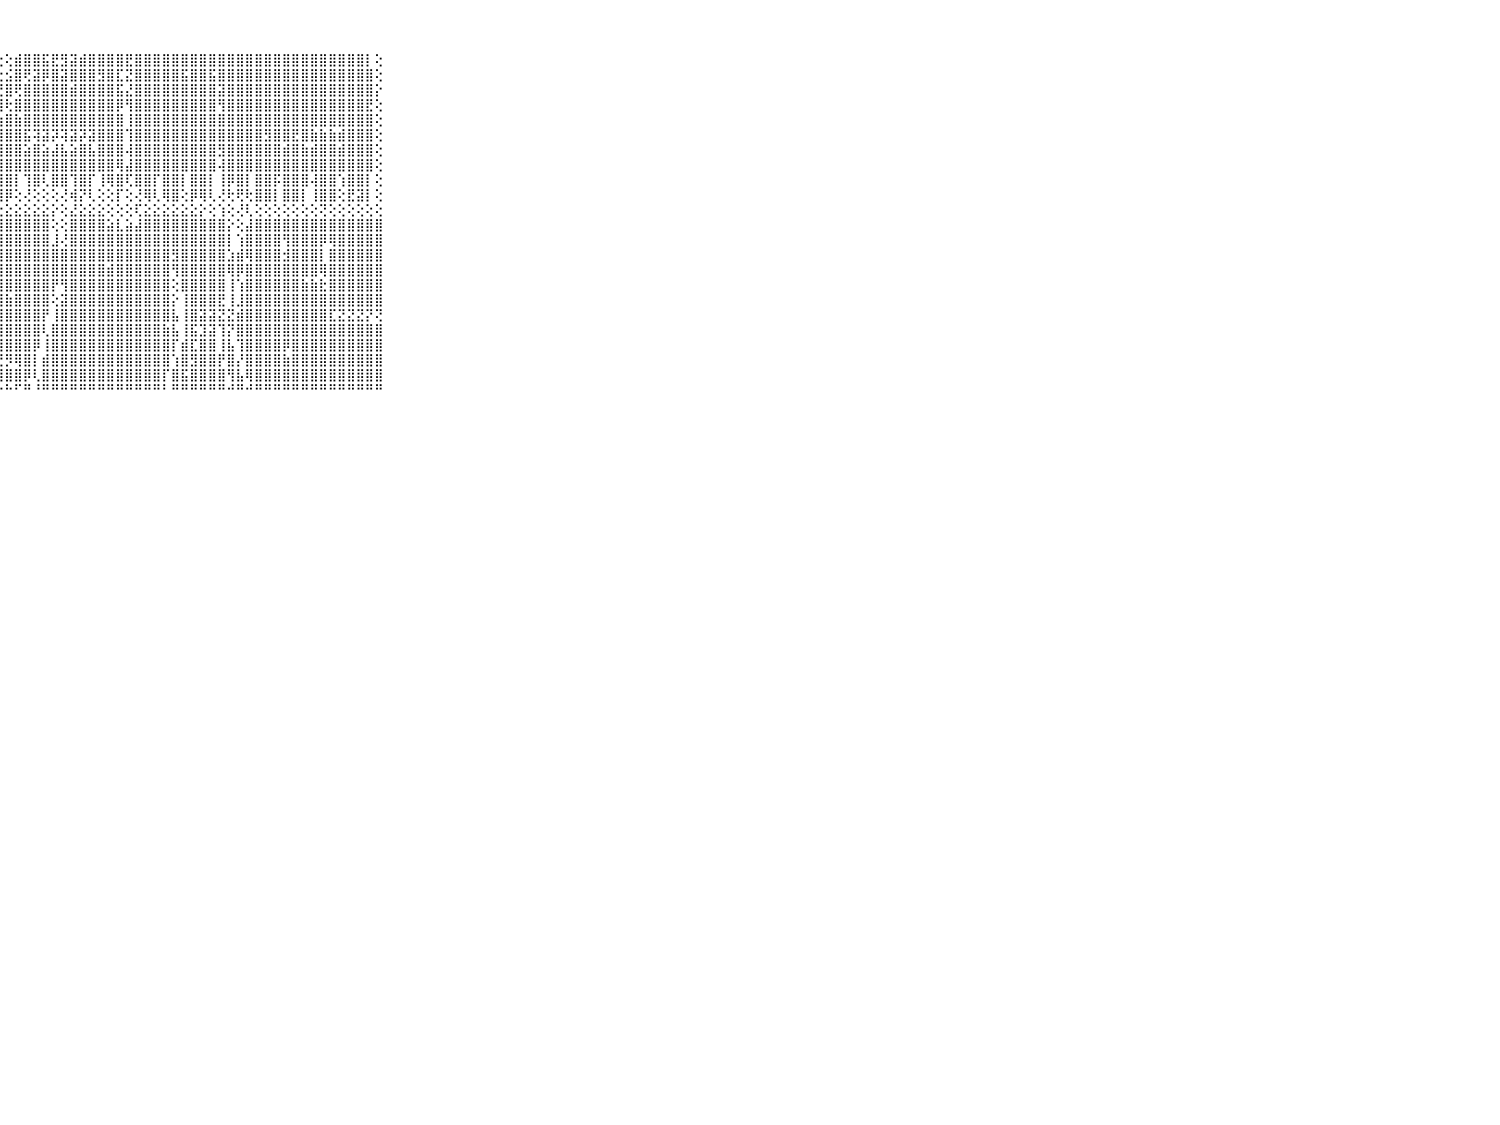

⠀⠀⠀⠀⠀⠀⠀⠀⠀⠀⠀⠀⠀⠀⠀⠀⠀⠀⠀⠀⠀⠀⠁⠁⢕⠀⢁⢕⢕⣾⣿⣿⣯⣟⣻⣽⣾⣿⣿⣿⣿⣟⣿⣿⣿⣿⣿⣿⣿⣿⣿⣿⣿⣿⣿⣿⣿⣿⣿⣿⣿⣿⣿⣿⣿⣿⣿⡇⢕⠀⠀⠀⠀⠀⠀⠀⠀⠀⠀⠀⠀
⠀⠀⠀⠀⠀⠀⠀⠀⠀⠀⠀⠀⠀⠀⠀⠀⠀⠀⠀⠀⠀⠀⢔⢕⢕⢄⢕⢕⣪⣿⢟⣽⡿⣿⣽⣿⣿⣿⣻⣿⣏⣝⣿⣿⣿⣿⣿⣯⣿⣿⣯⣿⣿⣿⣿⣿⣿⣿⣿⣿⣿⣿⣿⣿⣿⣿⣿⣿⢕⠀⠀⠀⠀⠀⠀⠀⠀⠀⠀⠀⠀
⠀⠀⠀⠀⠀⠀⠀⠀⠀⠀⠀⠀⠀⠀⠀⠀⠀⠀⠀⠀⠀⠀⢕⢕⢕⢅⢕⢜⣿⢟⣿⣿⣿⣿⣿⣾⣿⣿⣿⣿⣯⣜⣿⣿⣿⣿⣿⣿⣿⣿⣿⣽⣿⣿⣿⣿⣿⣿⣿⣿⣿⣿⣿⣿⣿⣿⣿⣿⡕⠀⠀⠀⠀⠀⠀⠀⠀⠀⠀⠀⠀
⠀⠀⠀⠀⠀⠀⠀⠀⠀⠀⠀⠀⠀⠀⠀⠀⠀⠀⠀⠀⠀⠄⢕⢕⢕⢕⢕⢸⢗⣿⣿⣿⣿⣿⣿⣿⣿⣿⣿⣿⡿⢻⣿⣿⣿⣿⣿⣿⣿⣿⣿⢻⣿⣿⣿⣿⣿⣿⣿⣿⣿⣿⣿⣿⣿⣿⣿⣟⢕⠀⠀⠀⠀⠀⠀⠀⠀⠀⠀⠀⠀
⠀⠀⠀⠀⠀⠀⠀⠀⠀⠀⠀⠀⠀⠀⠀⠀⠀⠀⠀⠀⠀⢕⢕⢕⢕⢕⢕⢱⣿⣷⣿⣿⣿⣿⣿⣿⣿⣿⣿⣿⣿⢸⣿⣿⣿⣿⣿⣿⣿⣿⣿⣿⣿⣿⣿⣿⣿⣿⣿⣿⣿⣿⣿⣿⣿⣿⣿⣿⢕⠀⠀⠀⠀⠀⠀⠀⠀⠀⠀⠀⠀
⠀⠀⠀⠀⠀⠀⠀⠀⠀⠀⠀⠀⠀⠀⠀⠀⠀⠀⠀⠀⠀⢕⢕⢕⢕⢕⢕⢸⣿⣿⣯⢽⣽⡽⢽⣽⡽⣽⣿⣿⣿⢹⣿⣿⣿⣿⣿⣿⣿⣿⣿⣿⣿⣿⣿⣿⣻⣿⣿⣟⣿⣷⣷⣷⣾⣿⣿⣿⢕⠀⠀⠀⠀⠀⠀⠀⠀⠀⠀⠀⠀
⠀⠀⠀⠀⠀⠀⠀⠀⠀⠀⠀⠀⠀⠀⠀⠀⠀⠀⠀⠀⠀⢕⢕⢕⢕⢕⢕⢸⣿⣿⣵⣿⣵⣼⣧⣵⣿⣧⣿⣿⣿⢼⣿⣿⣿⣿⣿⣿⣿⣿⣿⣻⣿⣿⣿⣿⣿⣿⣾⣿⣷⣾⣿⣿⣾⣿⣿⣿⢕⠀⠀⠀⠀⠀⠀⠀⠀⠀⠀⠀⠀
⠀⠀⠀⠀⠀⠀⠀⠀⠀⠀⠀⠀⠀⠀⠀⠀⠀⠀⠀⢀⢔⢕⢕⢕⢕⢕⢕⢸⣿⣿⣿⣿⣿⣿⣿⣿⣿⣿⣿⣿⢿⣼⣿⣿⣿⣿⣿⣿⣿⣿⣿⢼⣿⣿⣿⣿⣿⣿⣿⣿⣿⣿⣿⣿⣿⣿⣿⣿⢕⠀⠀⠀⠀⠀⠀⠀⠀⠀⠀⠀⠀
⠀⠀⠀⠀⠀⠀⠀⠀⠀⠀⠀⠀⠀⠀⠀⠀⠀⠀⢅⢕⢕⢕⢕⢕⢕⢕⢕⢸⣿⡇⢹⣿⢇⣿⣿⢹⣿⡏⢸⢿⣿⢏⣿⣿⡏⣿⣿⡇⣿⣿⡇⢸⡿⣿⡇⣿⣿⡯⣿⣿⣿⢼⣿⣿⢱⣿⣿⡇⢕⠀⠀⠀⠀⠀⠀⠀⠀⠀⠀⠀⠀
⠀⠀⠀⠀⠀⠀⠀⠀⠀⠀⠀⠀⠀⠀⠀⠀⠑⠑⢕⢕⢕⢇⢕⢕⢕⢕⢕⢸⡿⢕⢜⢕⢕⢕⢜⢾⡝⢇⢕⢕⡏⢕⢜⢿⢇⢿⣿⢕⡿⢿⢇⢜⢗⢟⢗⣿⣿⡇⣿⣿⡇⢸⣿⣿⢕⣟⣽⡇⢕⠀⠀⠀⠀⠀⠀⠀⠀⠀⠀⠀⠀
⠀⠀⠀⠀⠀⠀⠀⠀⠀⠀⠀⣤⣤⣤⣤⣤⣤⣤⣴⣥⣵⣵⣵⣵⣵⣵⣕⣕⣕⣕⣕⣕⣕⡕⢕⣜⣕⣕⣕⢕⢕⢕⢏⣕⣕⣕⣕⣕⣕⡕⢕⢱⢕⢜⢇⢕⢕⢕⢕⢕⢕⢕⢝⢕⢕⢕⢕⢕⢕⠀⠀⠀⠀⠀⠀⠀⠀⠀⠀⠀⠀
⠀⠀⠀⠀⠀⠀⠀⠀⠀⠀⠀⣿⣿⣿⣿⣿⣿⣿⣿⣿⣿⣿⣿⣿⣿⣿⣿⣿⣿⣿⣿⣿⣿⢕⢕⣿⣿⣿⣿⣵⣇⣵⣼⣿⣿⣿⣿⣿⣿⣿⣿⣿⡕⢕⣼⣿⣿⣿⣿⣿⣿⣿⣿⣿⣿⣿⣿⣿⣿⠀⠀⠀⠀⠀⠀⠀⠀⠀⠀⠀⠀
⠀⠀⠀⠀⠀⠀⠀⠀⠀⠀⠀⣹⣿⡇⣿⣿⣿⣿⣿⣿⡿⣿⣿⣿⣿⣿⣿⣿⣿⣿⣿⣿⣿⣸⢜⣿⣿⣿⣿⣿⣿⣿⣿⣿⣿⣿⣿⣿⣿⣿⣿⣿⡇⢱⣿⣿⣿⣿⢻⣿⣿⣿⡿⢿⣿⣿⣿⣿⣿⠀⠀⠀⠀⠀⠀⠀⠀⠀⠀⠀⠀
⠀⠀⠀⠀⠀⠀⠀⠀⠀⠀⠀⢝⢝⢝⣟⣻⣿⣿⣿⣿⣷⣾⣿⣿⣿⣿⣿⣿⣿⣿⣿⣿⣿⣿⣿⣿⣿⣿⣿⣿⣿⣿⣿⣿⣿⣿⣻⣿⣿⣿⣿⣿⣱⣾⢿⣿⣿⣿⣺⣿⣿⣿⡇⣿⣿⣿⣿⣿⣿⠀⠀⠀⠀⠀⠀⠀⠀⠀⠀⠀⠀
⠀⠀⠀⠀⠀⠀⠀⠀⠀⠀⠀⢱⣜⣼⣿⣿⣿⣿⣿⣿⣿⣿⣿⣿⣿⣿⢿⣿⣿⣿⣿⣿⣿⣿⣿⣿⣿⣿⣿⣾⣿⣿⣿⣿⣿⣿⢻⣿⣿⣿⣿⣿⢿⡿⣿⣿⣿⣿⣿⣿⣿⣿⢿⣿⣿⣿⣿⣿⣿⠀⠀⠀⠀⠀⠀⠀⠀⠀⠀⠀⠀
⠀⠀⠀⠀⠀⠀⠀⠀⠀⠀⠀⣿⣿⣿⣿⣿⢻⣿⣿⣿⣿⣿⣿⣿⣿⣿⢸⣿⣿⣿⣿⣿⣿⡟⢻⣿⣿⣿⣿⣿⣿⣿⣿⣿⣿⣿⢕⣿⣿⣿⣿⣿⢸⢱⣿⣿⣿⣿⣿⣿⣷⣷⣗⣿⣿⣿⣿⣿⣿⠀⠀⠀⠀⠀⠀⠀⠀⠀⠀⠀⠀
⠀⠀⠀⠀⠀⠀⠀⠀⠀⠀⠀⣿⣿⣿⣿⣿⣾⣿⣿⣿⣯⢝⣿⣿⣿⣿⢱⣿⣷⣿⣿⣿⣿⢕⣽⣿⣿⣿⣿⣿⣿⣿⣿⣿⣿⣿⡕⢸⣿⣿⣿⣟⢸⣸⣿⣿⣿⣿⣿⣿⣿⣿⣿⣿⣿⣿⣿⣿⣿⠀⠀⠀⠀⠀⠀⠀⠀⠀⠀⠀⠀
⠀⠀⠀⠀⠀⠀⠀⠀⠀⠀⠀⣿⣿⣿⣿⣿⡏⣿⣿⣿⣿⢱⣿⣿⣿⣿⢸⣿⣿⣿⣿⣿⡟⢸⣿⣿⣿⣿⣿⣿⣿⣿⣿⣿⣿⣿⣧⢸⣿⣽⣽⣝⣝⣾⣿⣿⣿⣿⣿⣿⣿⣿⣿⣏⣝⣝⣝⡝⢝⠀⠀⠀⠀⠀⠀⠀⠀⠀⠀⠀⠀
⠀⠀⠀⠀⠀⠀⠀⠀⠀⠀⠀⣿⣿⣿⡿⣿⢇⣿⣿⣿⣿⢸⣿⣿⣿⣿⢸⣿⣿⣿⣿⣿⢇⣿⣿⣿⣿⣿⣿⣿⣿⣿⣿⣿⣿⣷⣧⢸⣯⣹⣽⢹⡝⣿⣿⣿⣿⣿⣿⣿⣿⣿⣿⣿⣿⣿⣿⣿⣿⠀⠀⠀⠀⠀⠀⠀⠀⠀⠀⠀⠀
⠀⠀⠀⠀⠀⠀⠀⠀⠀⠀⠀⣿⣿⣷⢕⣿⡇⢿⣿⣿⣿⢕⣿⣿⣿⣿⢜⣿⣿⣿⣿⡿⢸⣿⣿⣿⣿⣿⣿⣿⣿⣿⣿⣿⣿⣿⡏⣾⣏⣿⣿⢸⣧⢹⣿⣿⣿⣿⡿⣿⣿⣿⣿⣿⣿⣿⣿⣿⣿⠀⠀⠀⠀⠀⠀⠀⠀⠀⠀⠀⠀
⠀⠀⠀⠀⠀⠀⠀⠀⠀⠀⠀⣿⣿⣿⣿⣿⡇⢿⣿⣿⣿⢕⢟⣟⣟⣏⢜⣟⡻⢿⣿⡇⣾⣿⣿⣿⣿⣿⣿⣿⣿⣿⣿⣿⣿⣿⢱⣿⣻⣿⣿⡟⣿⡜⣿⣿⣿⣿⣷⣿⣿⣿⣿⣿⣿⣿⣿⣿⣿⠀⠀⠀⠀⠀⠀⠀⠀⠀⠀⠀⠀
⠀⠀⠀⠀⠀⠀⠀⠀⠀⠀⠀⣿⣿⣿⣿⣿⣇⣼⣿⣷⣾⡇⣿⡿⢿⢿⢸⣿⣿⣿⡿⢇⣿⣿⣿⣿⣿⣿⣿⣿⣿⣿⣿⣿⣿⡏⣿⣯⣿⣿⣿⣿⢻⣧⢿⣿⣿⣿⣿⣿⣿⣿⣿⣿⣿⣿⣿⣿⣿⠀⠀⠀⠀⠀⠀⠀⠀⠀⠀⠀⠀
⠀⠀⠀⠀⠀⠀⠀⠀⠀⠀⠀⠛⠛⠛⠛⠛⠋⠛⠛⠛⠙⠑⠑⠑⠑⠑⠑⠑⠓⠋⠛⠘⠛⠛⠛⠛⠛⠛⠛⠛⠛⠛⠛⠛⠛⠃⠛⠛⠛⠛⠛⠛⠚⠛⠚⠛⠛⠛⠛⠛⠛⠛⠛⠛⠛⠛⠛⠛⠛⠀⠀⠀⠀⠀⠀⠀⠀⠀⠀⠀⠀